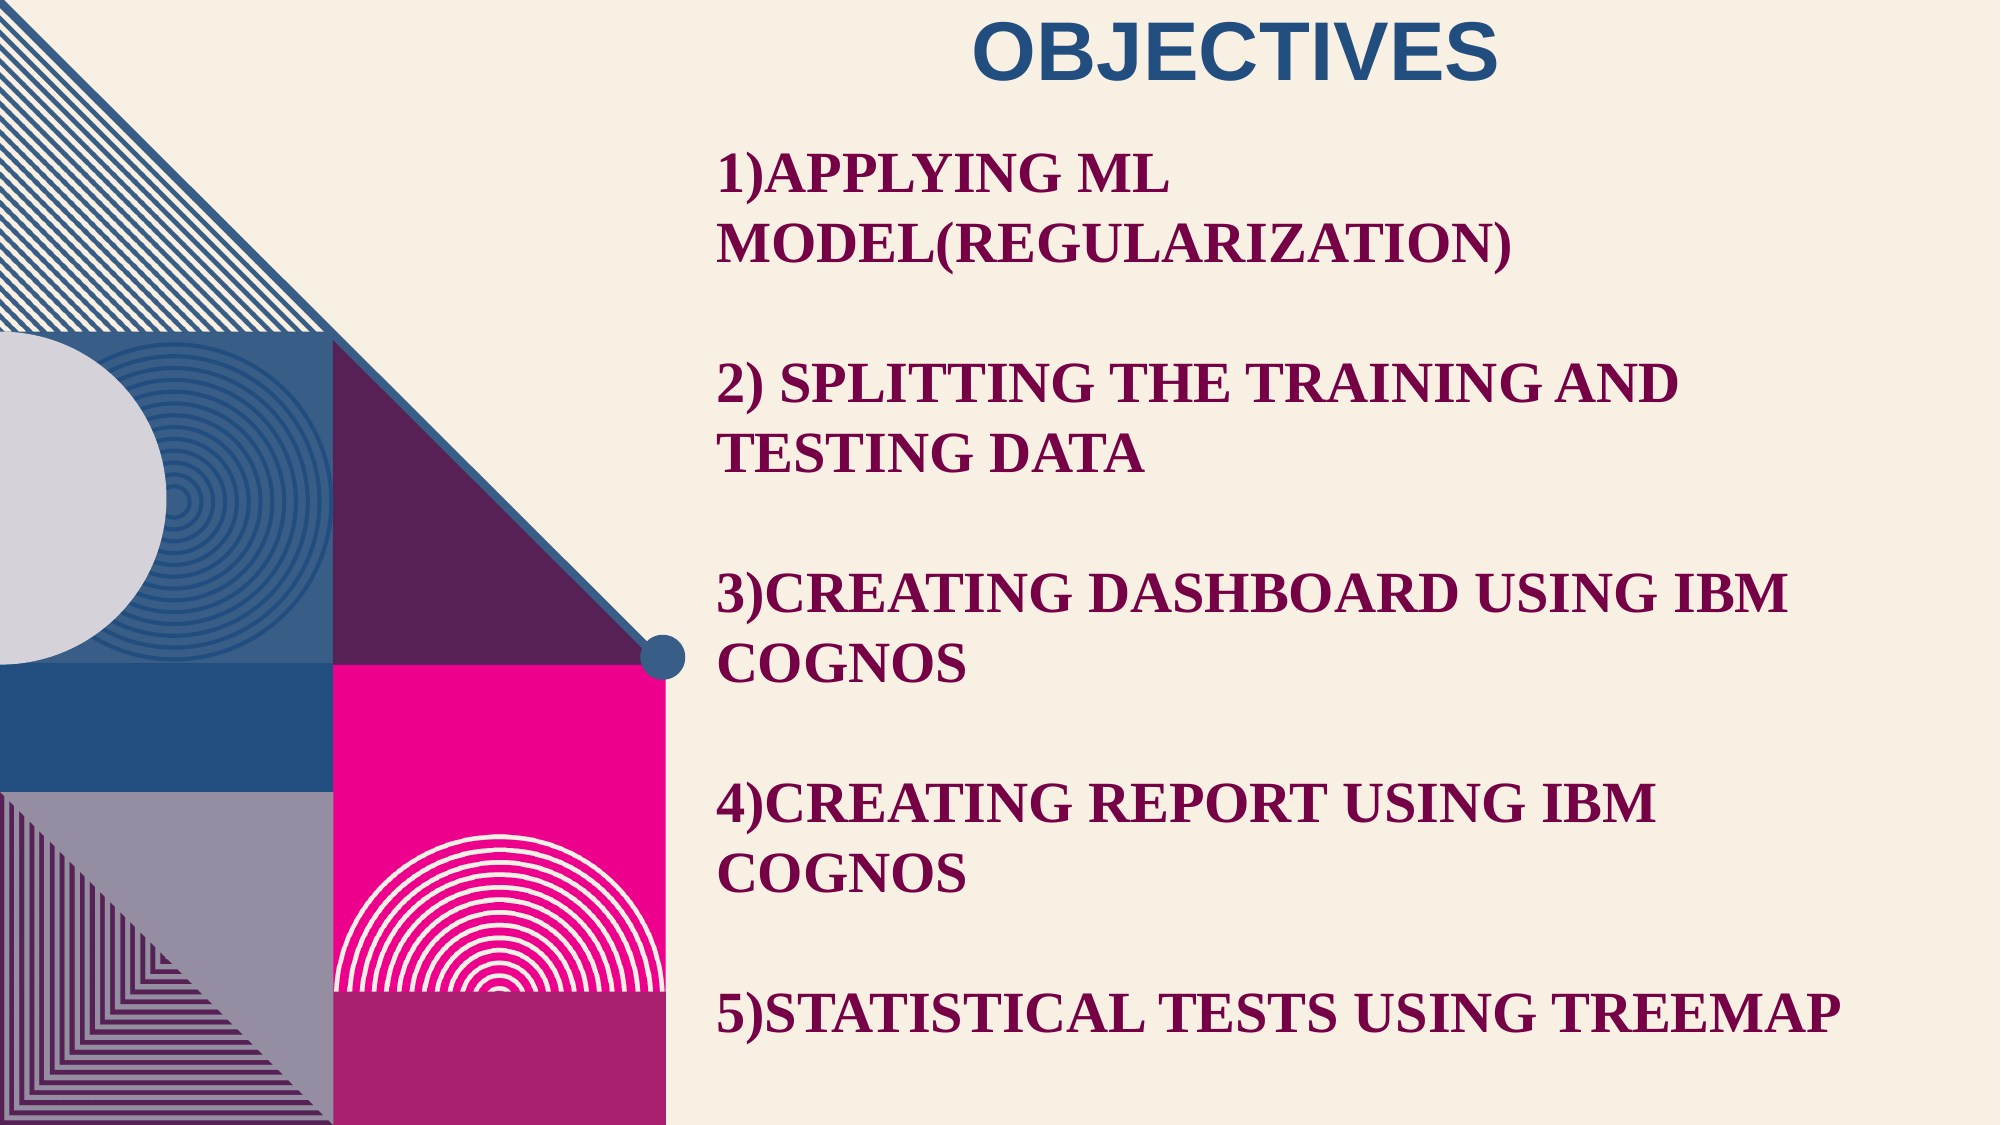

# OBJECTIVES
1)APPLYING ML MODEL(REGULARIZATION)

2) SPLITTING THE TRAINING AND TESTING DATA

3)CREATING DASHBOARD USING IBM COGNOS

4)CREATING REPORT USING IBM COGNOS

5)STATISTICAL TESTS USING TREEMAP